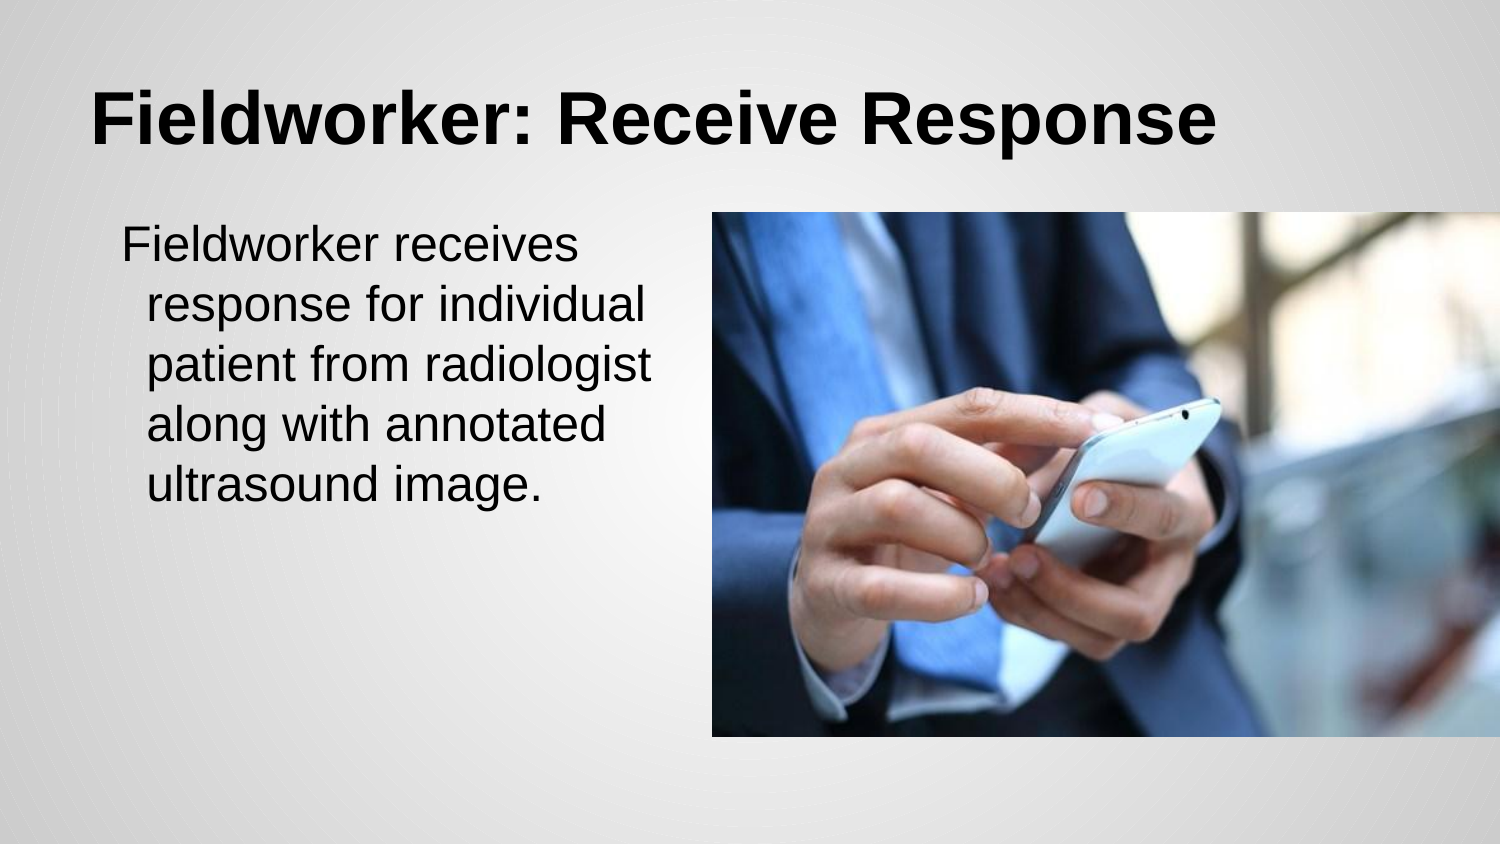

# Fieldworker: Receive Response
Fieldworker receives response for individual patient from radiologist along with annotated ultrasound image.